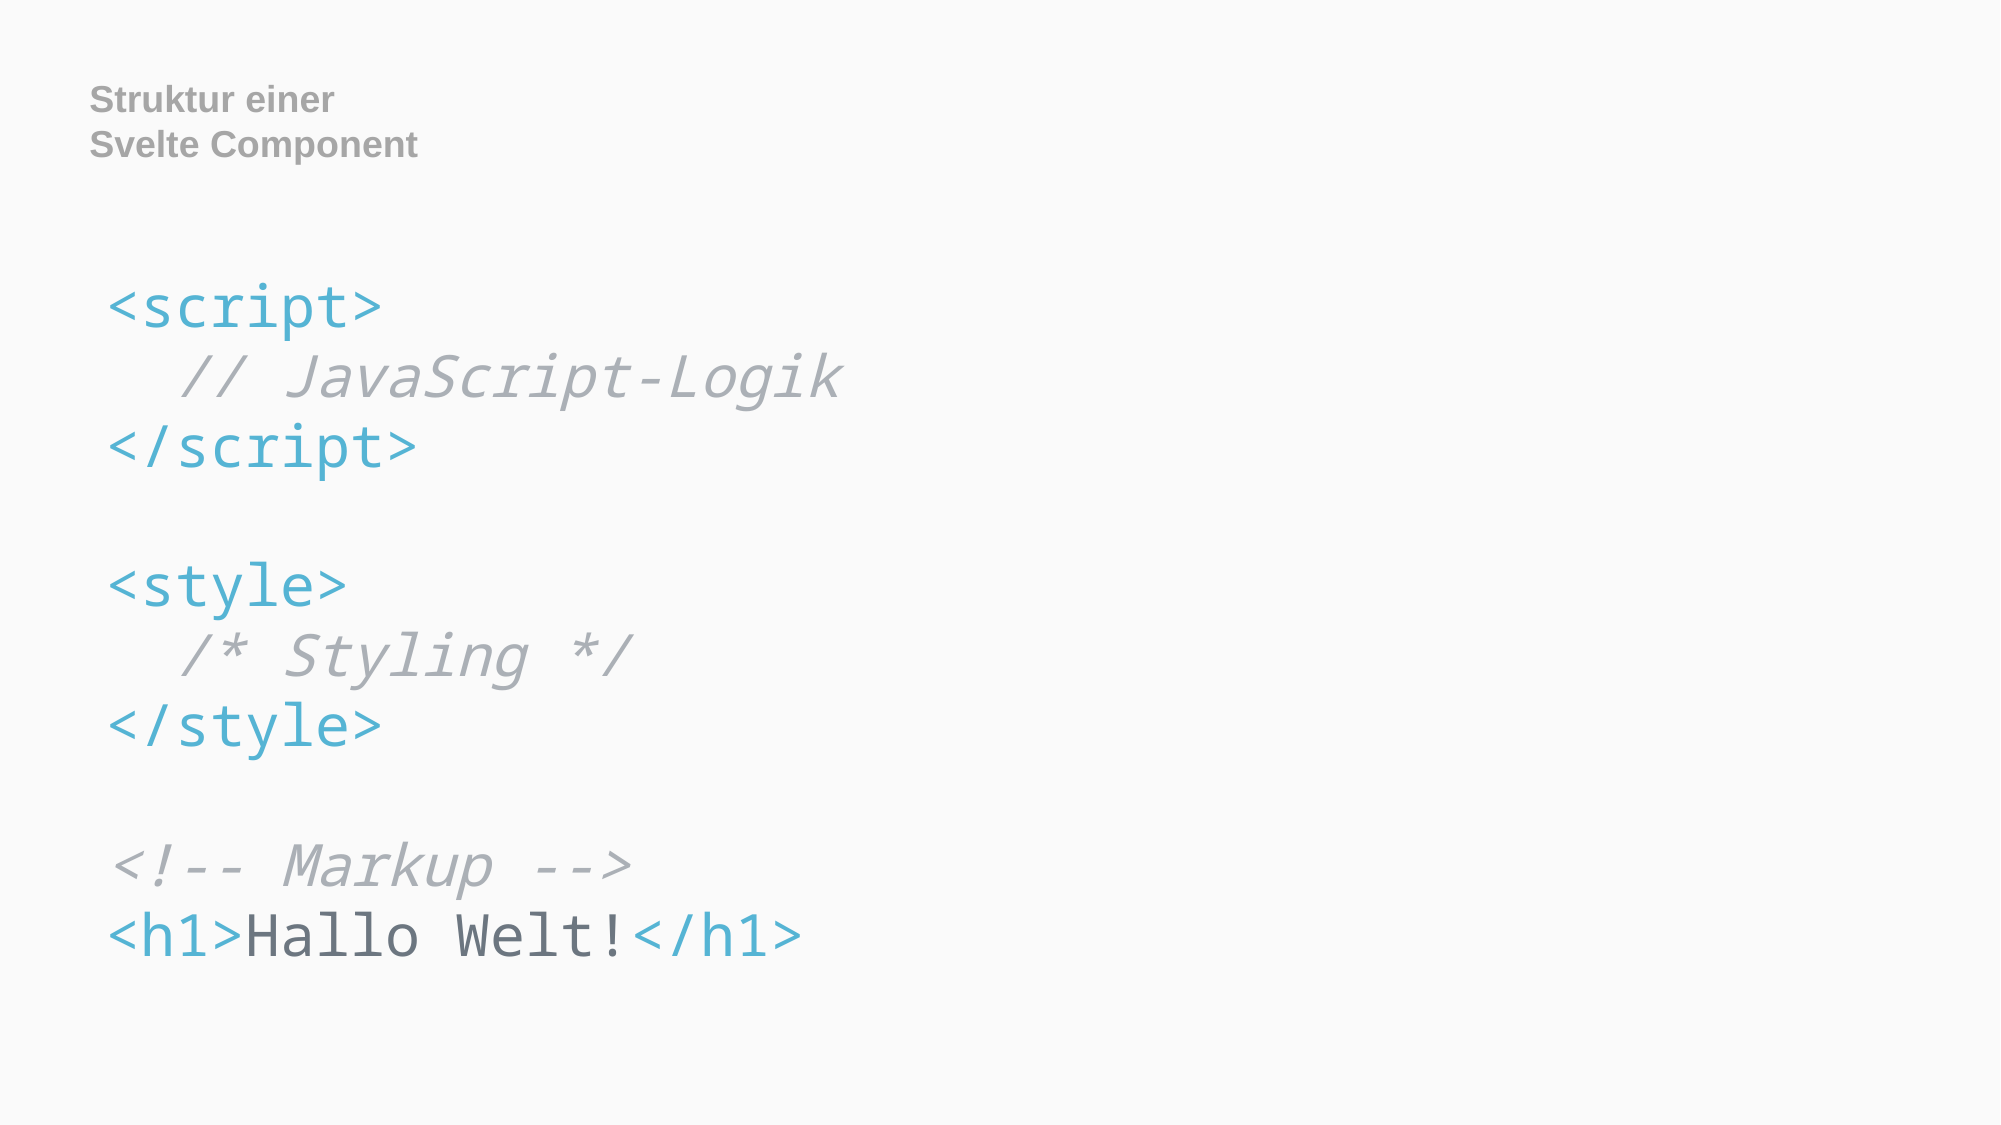

Struktur einer
Svelte Component
<script>
  // JavaScript-Logik
</script>
<style>
  /* Styling */
</style>
<!-- Markup -->
<h1>Hallo Welt!</h1>